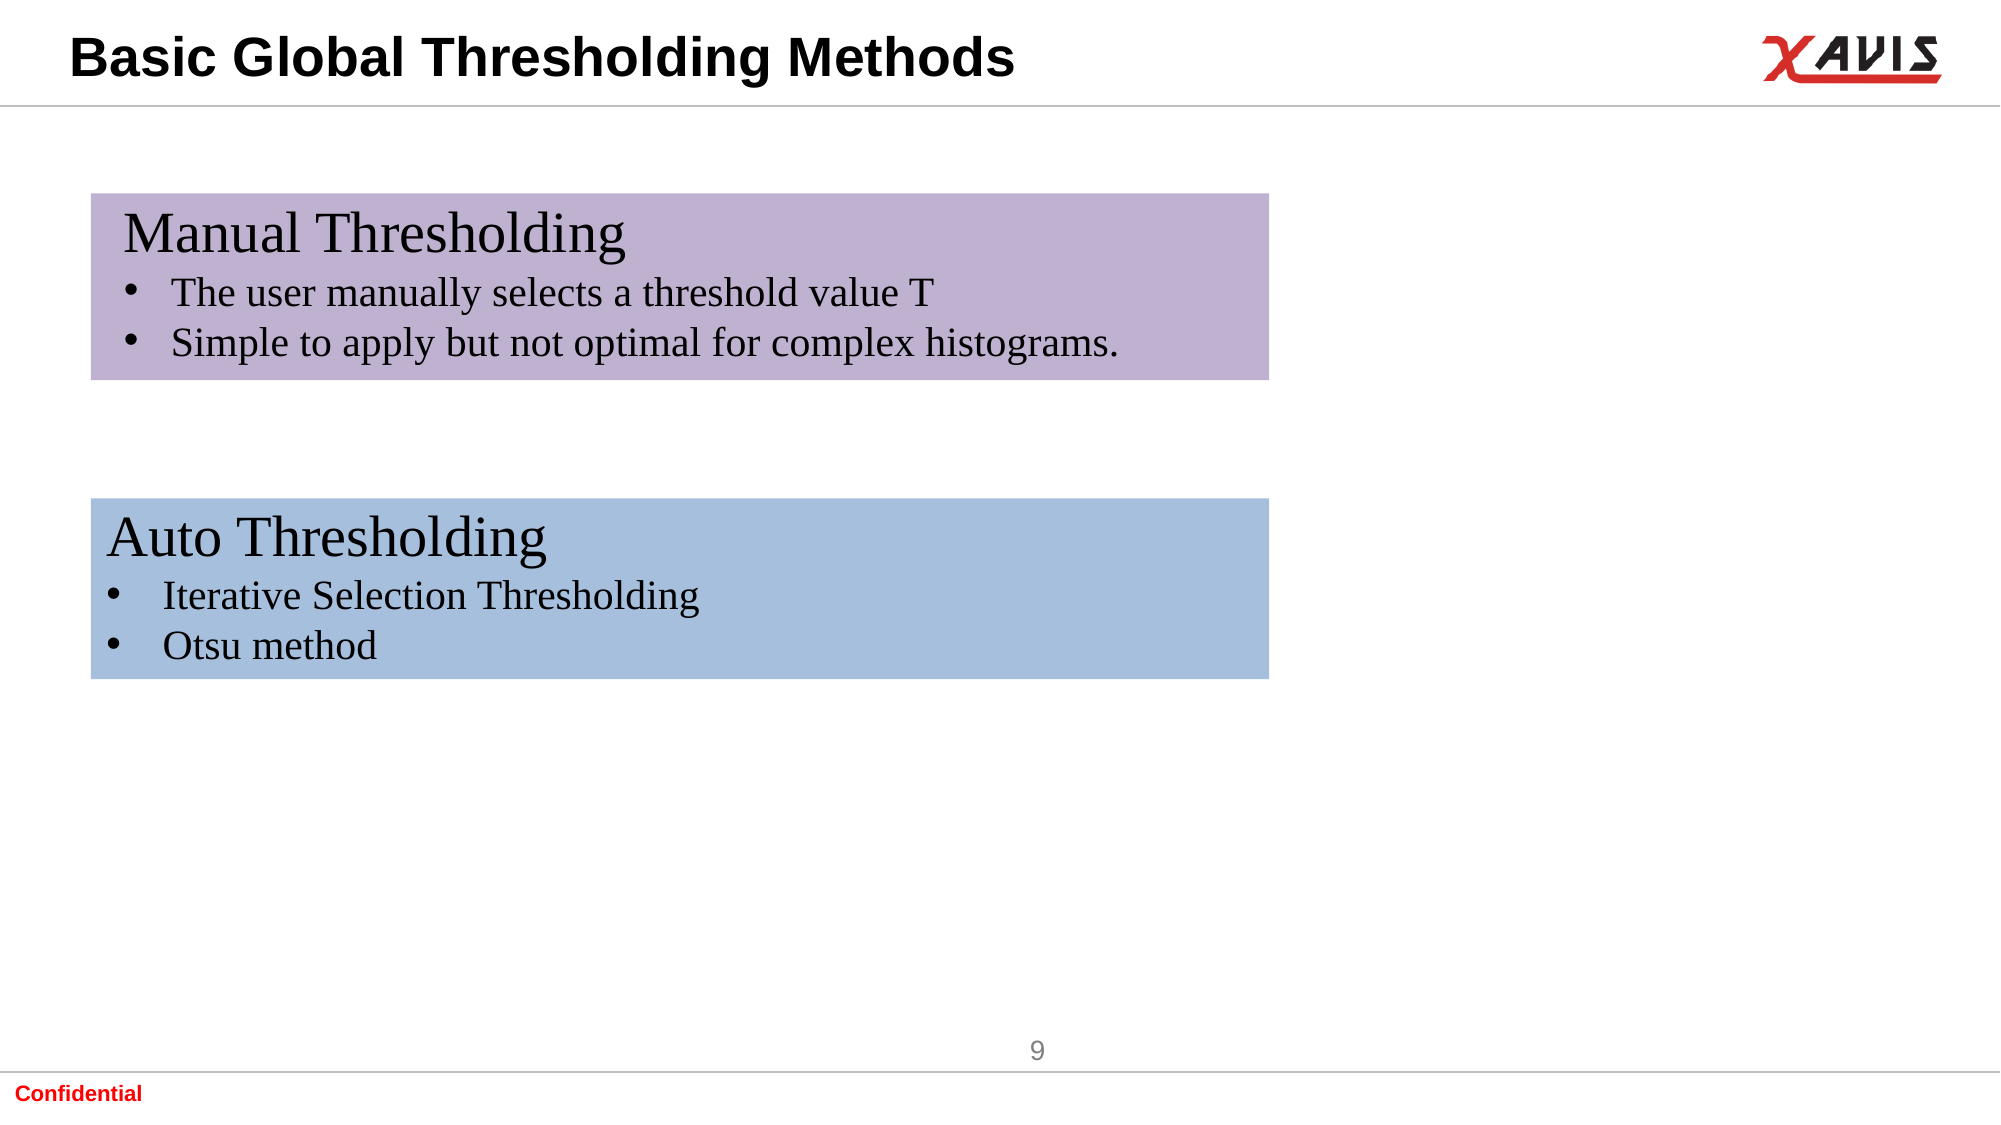

# Basic Global Thresholding Methods
Manual Thresholding
The user manually selects a threshold value T
Simple to apply but not optimal for complex histograms.

Auto Thresholding
Iterative Selection Thresholding
Otsu method